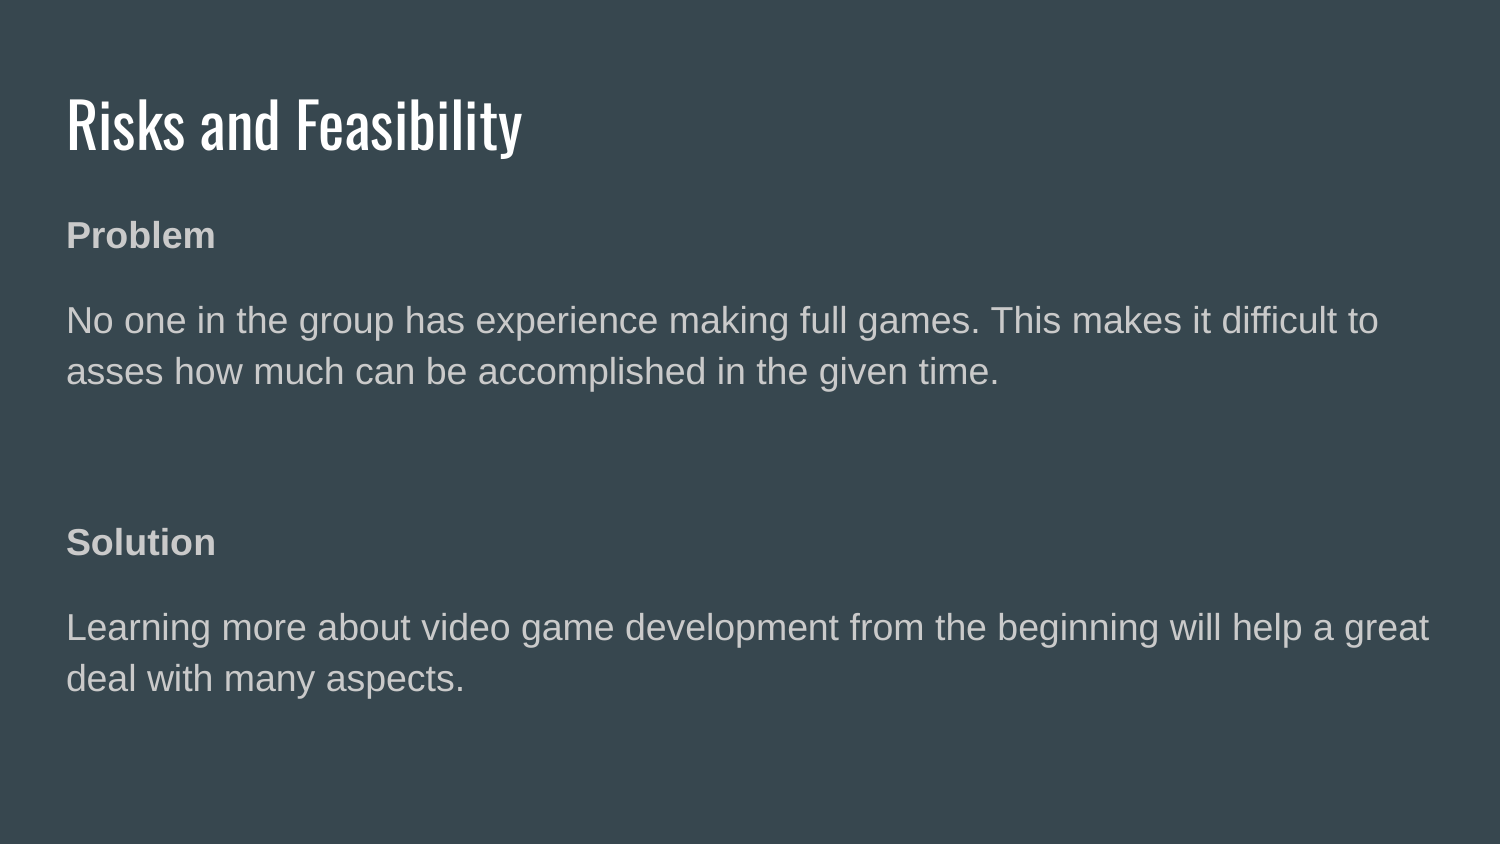

# Risks and Feasibility
Problem
No one in the group has experience making full games. This makes it difficult to asses how much can be accomplished in the given time.

Solution
Learning more about video game development from the beginning will help a great deal with many aspects.